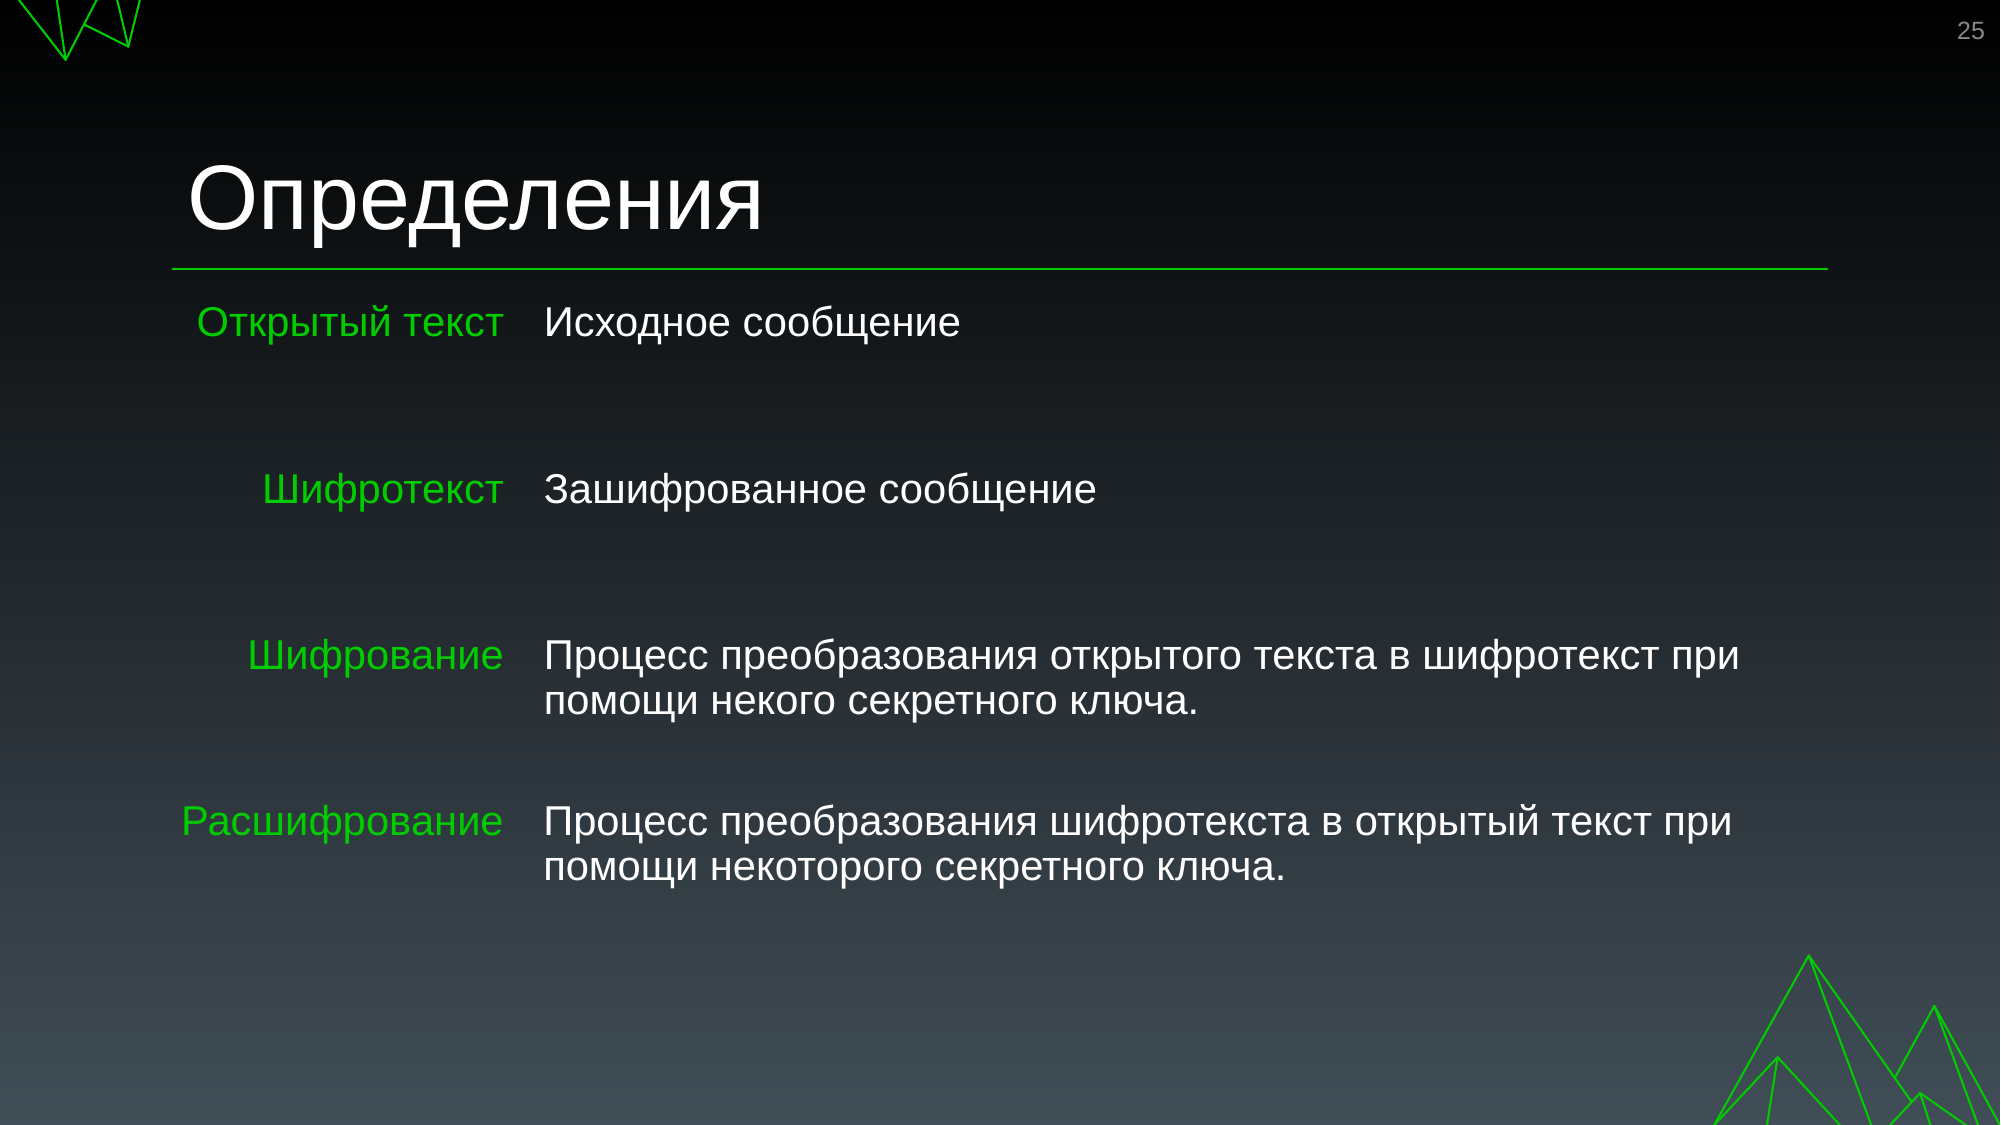

25
# Определения
Открытый текст
Исходное сообщение
Шифротекст
Зашифрованное сообщение
Шифрование
Процесс преобразования открытого текста в шифротекст при помощи некого секретного ключа.
Расшифрование
Процесс преобразования шифротекста в открытый текст при помощи некоторого секретного ключа.